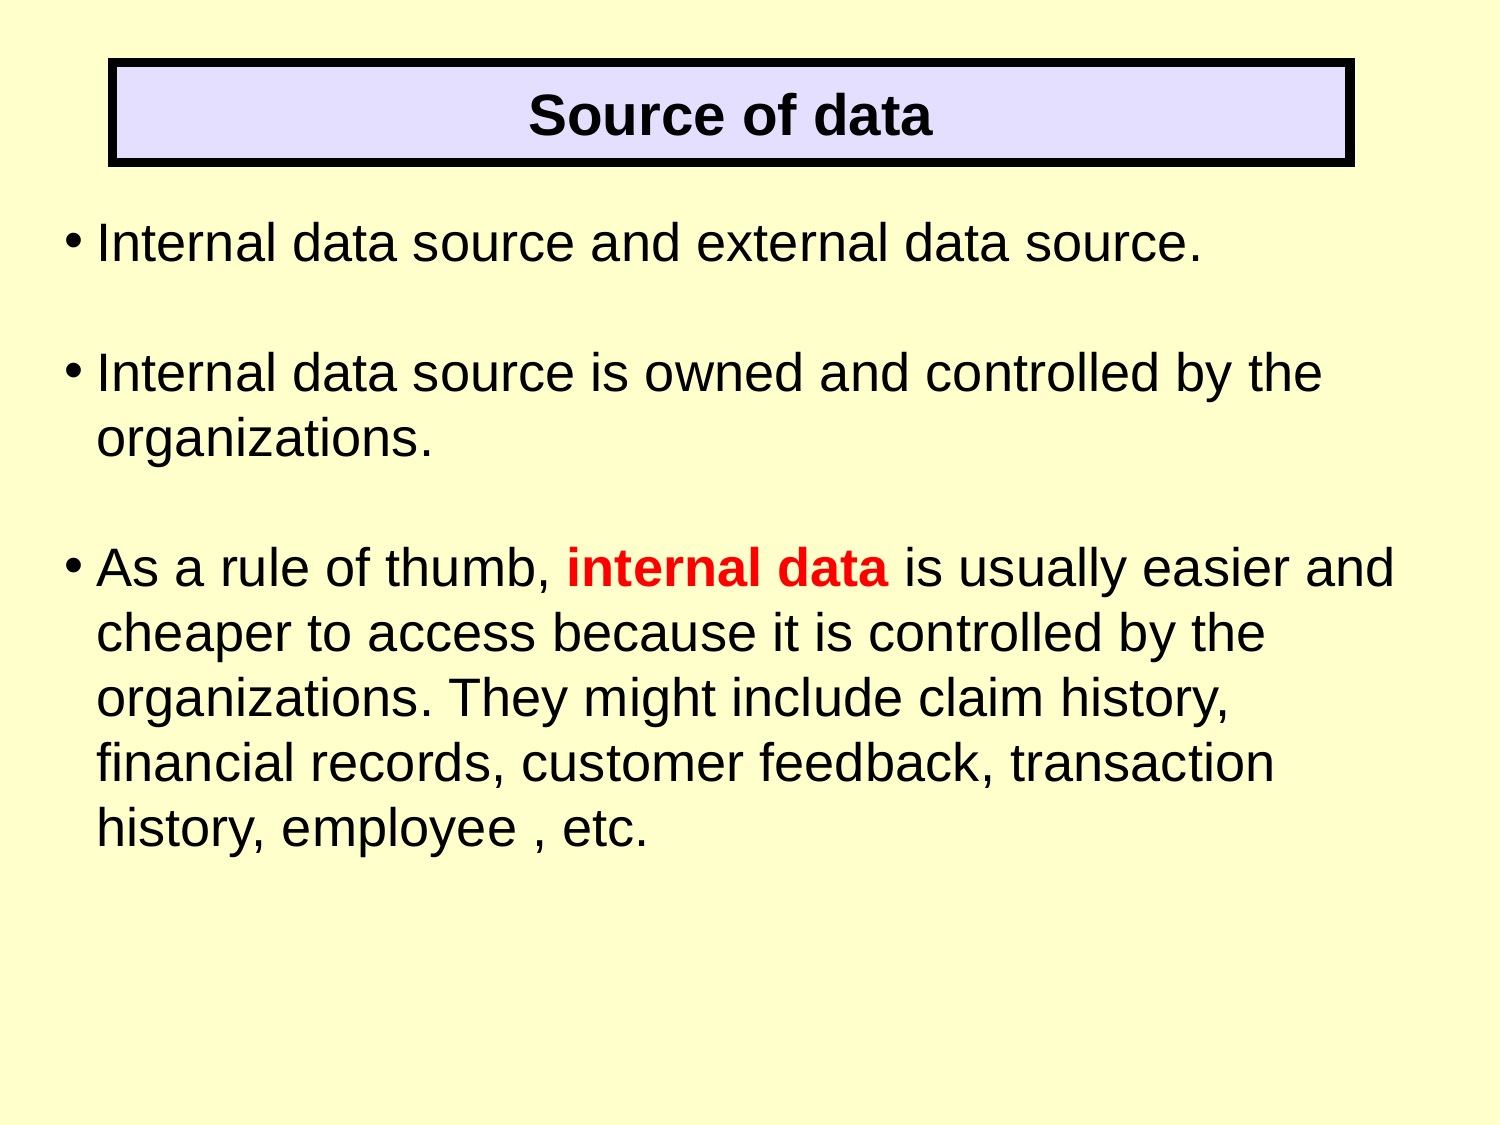

Source of data
Internal data source and external data source.

Internal data source is owned and controlled by the organizations.

As a rule of thumb, internal data is usually easier and cheaper to access because it is controlled by the organizations. They might include claim history, financial records, customer feedback, transaction history, employee , etc.